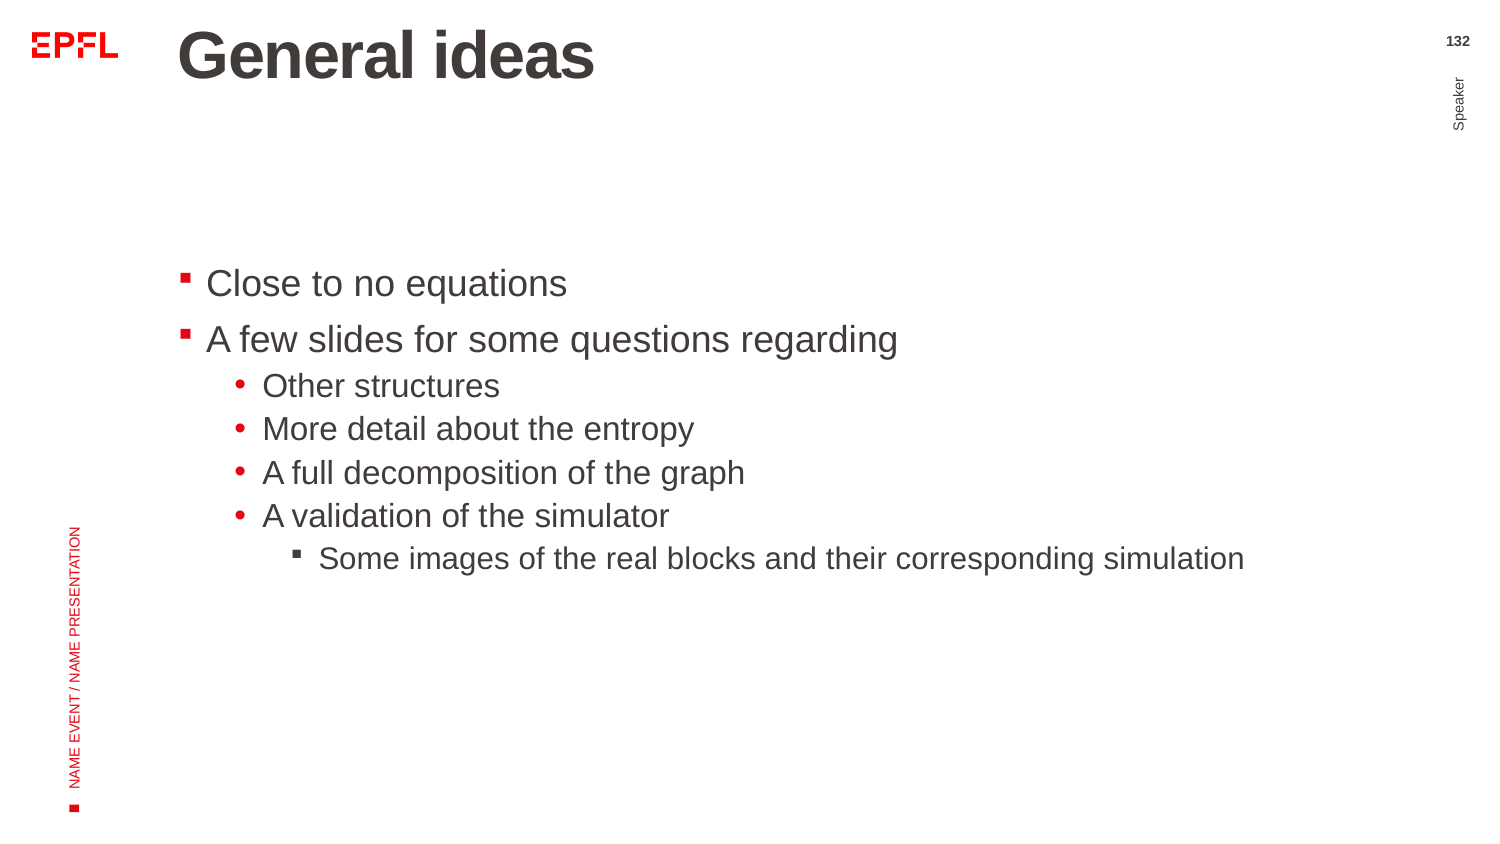

# General ideas
132
Close to no equations
A few slides for some questions regarding
Other structures
More detail about the entropy
A full decomposition of the graph
A validation of the simulator
Some images of the real blocks and their corresponding simulation

Speaker
NAME EVENT / NAME PRESENTATION